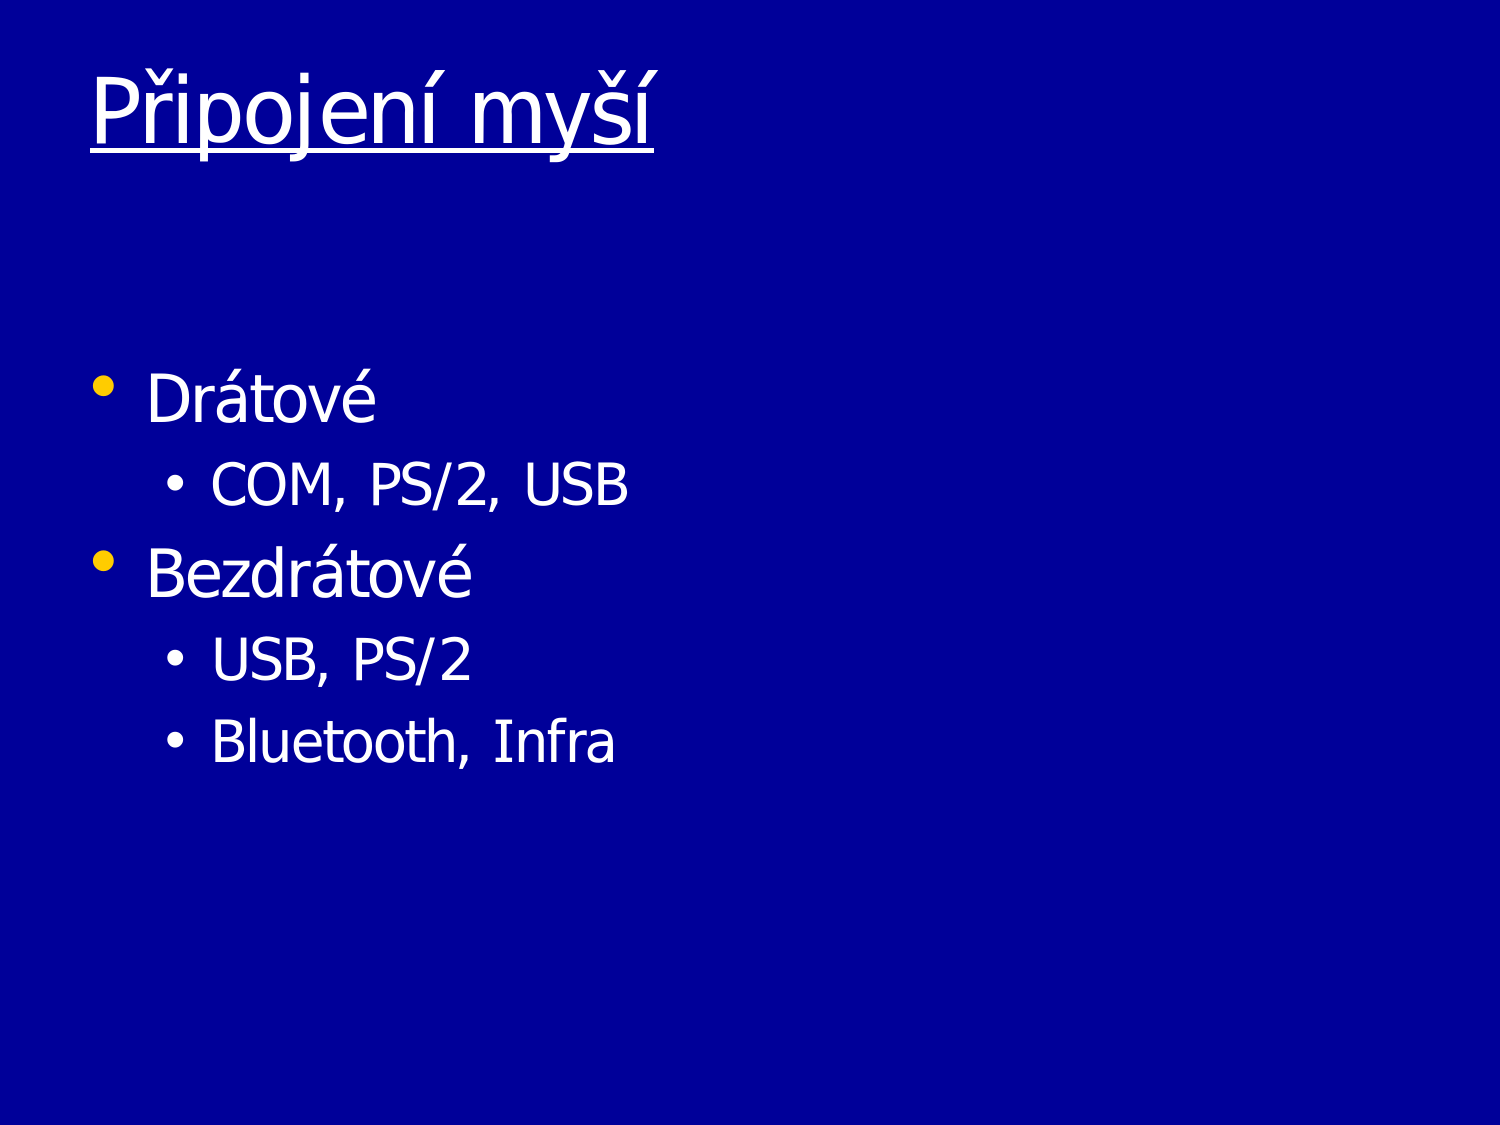

# Připojení myší
Drátové
COM, PS/2, USB
Bezdrátové
USB, PS/2
Bluetooth, Infra